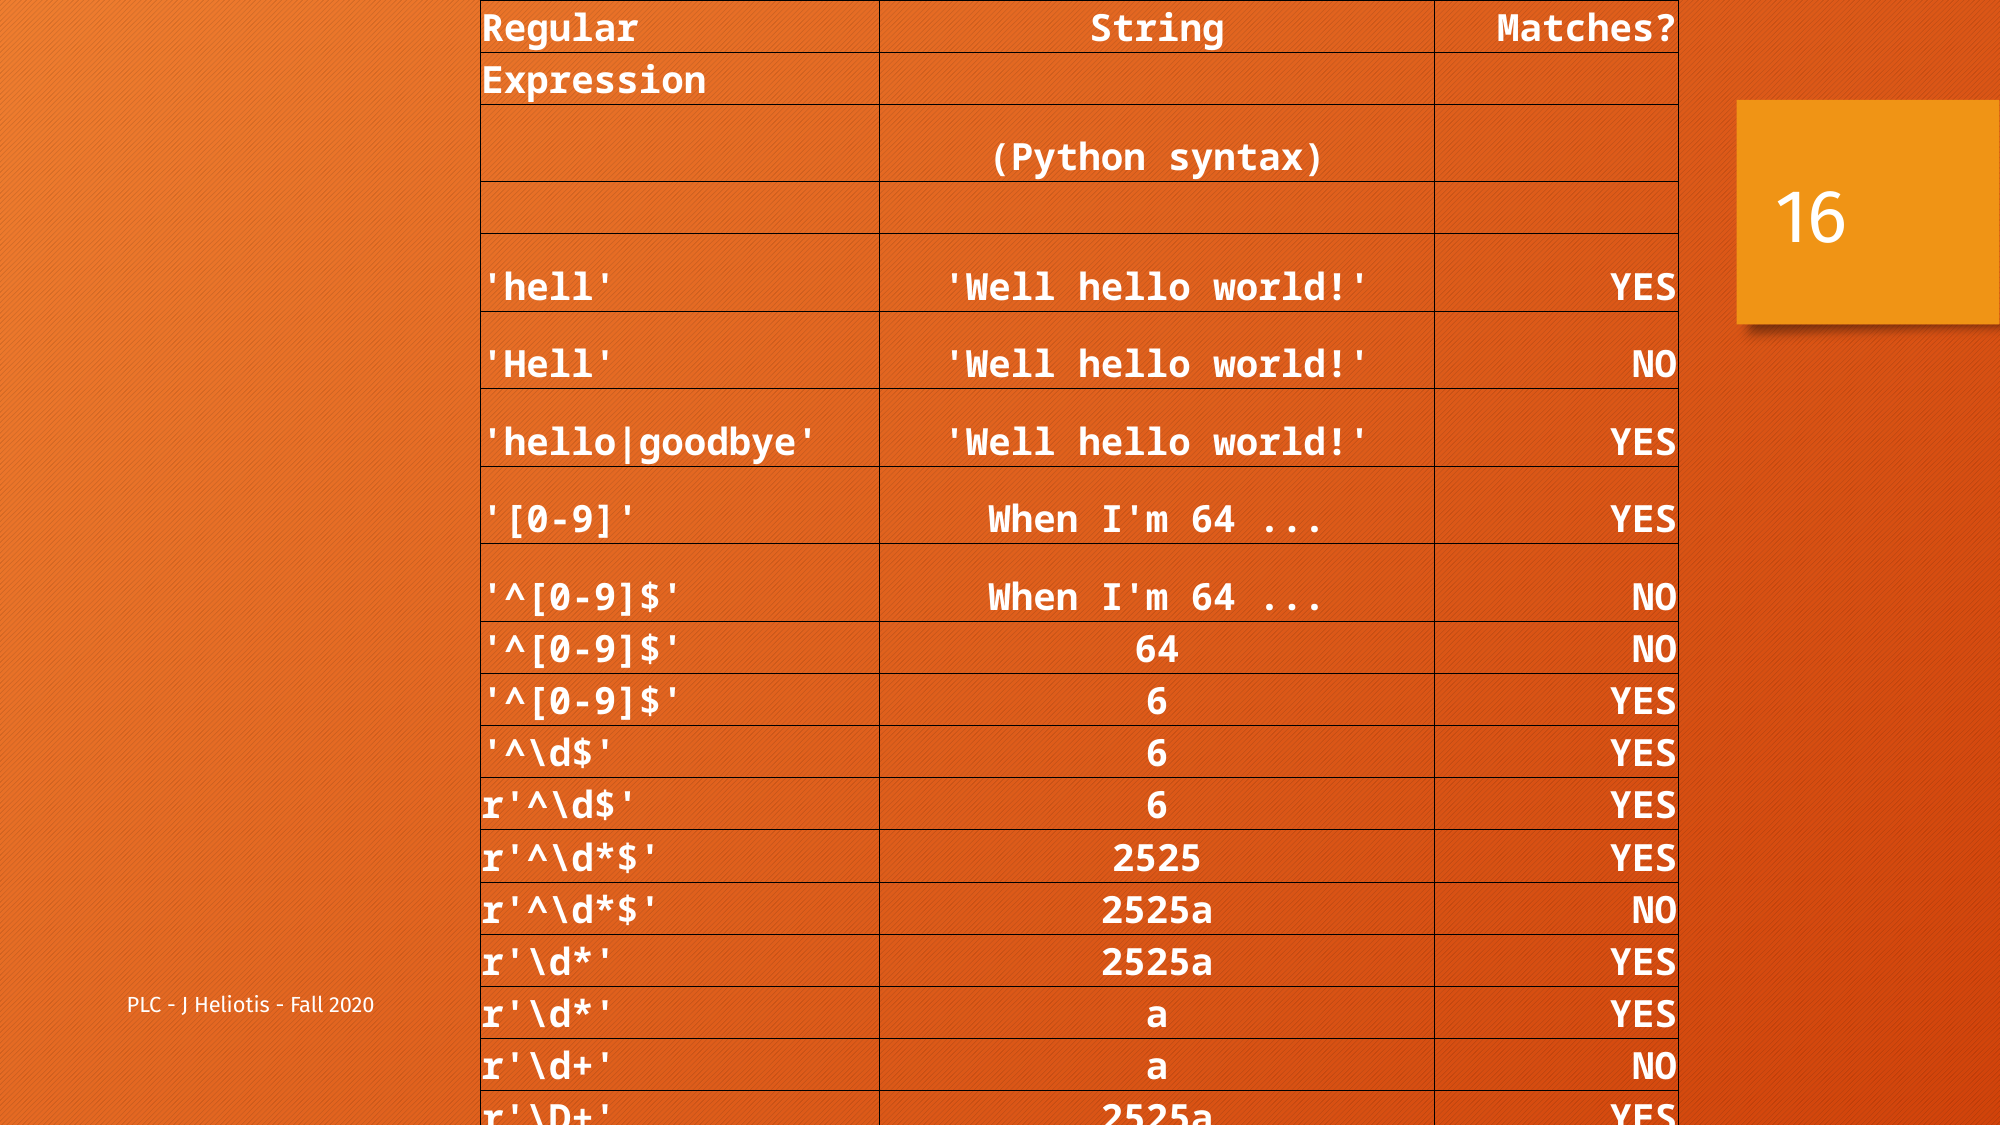

| Regular | String | Matches? |
| --- | --- | --- |
| Expression |  |  |
|  | (Python syntax) |  |
|  |  |  |
| 'hell' | 'Well hello world!' | YES |
| 'Hell' | 'Well hello world!' | NO |
| 'hello|goodbye' | 'Well hello world!' | YES |
| '[0-9]' | When I'm 64 ... | YES |
| '^[0-9]$' | When I'm 64 ... | NO |
| '^[0-9]$' | 64 | NO |
| '^[0-9]$' | 6 | YES |
| '^\d$' | 6 | YES |
| r'^\d$' | 6 | YES |
| r'^\d\*$' | 2525 | YES |
| r'^\d\*$' | 2525a | NO |
| r'\d\*' | 2525a | YES |
| r'\d\*' | a | YES |
| r'\d+' | a | NO |
| r'\D+' | 2525a | YES |
| r'\D+' | 2525 | NO |
16
PLC - J Heliotis - Fall 2020